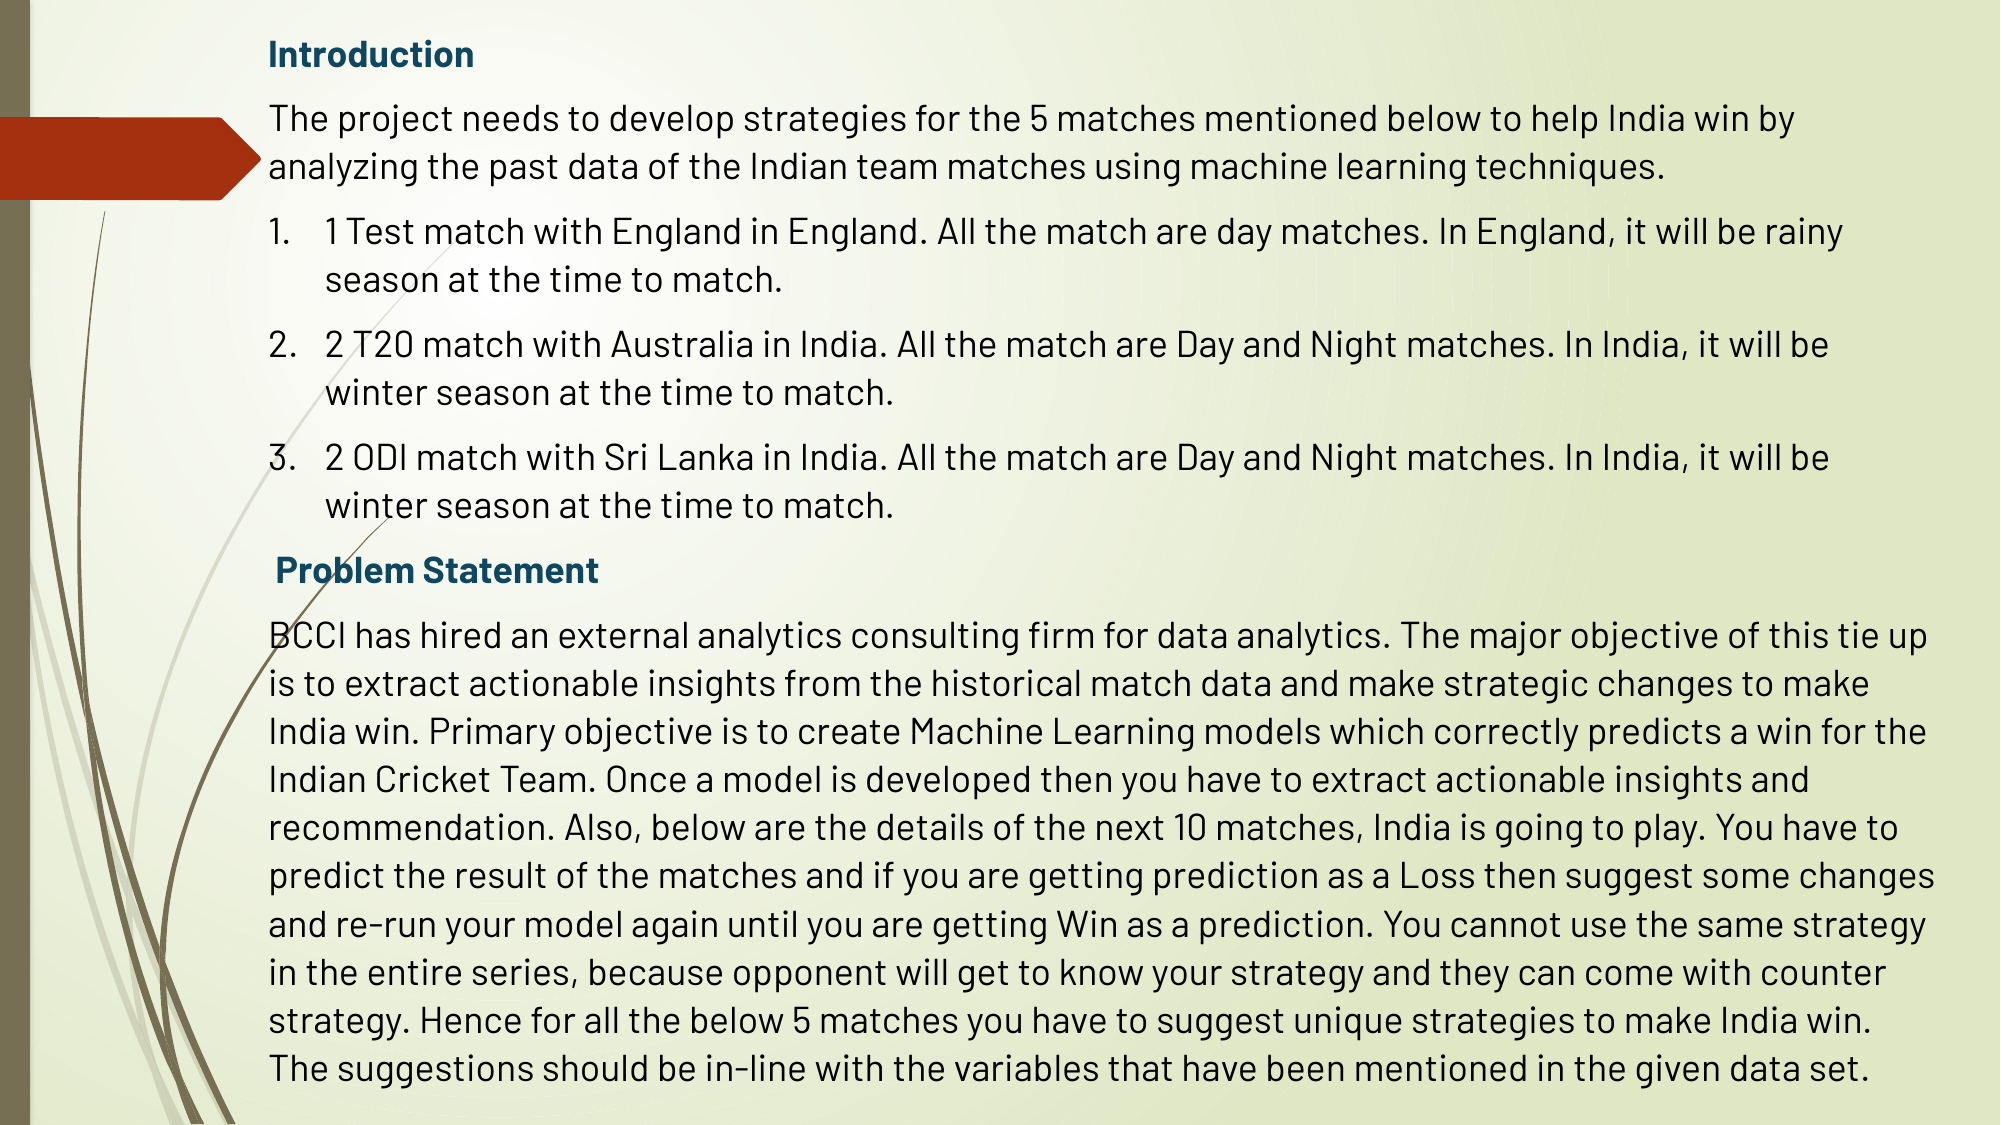

Introduction
The project needs to develop strategies for the 5 matches mentioned below to help India win by analyzing the past data of the Indian team matches using machine learning techniques.
1 Test match with England in England. All the match are day matches. In England, it will be rainy season at the time to match.
2 T20 match with Australia in India. All the match are Day and Night matches. In India, it will be winter season at the time to match.
2 ODI match with Sri Lanka in India. All the match are Day and Night matches. In India, it will be winter season at the time to match.
 Problem Statement
BCCI has hired an external analytics consulting firm for data analytics. The major objective of this tie up is to extract actionable insights from the historical match data and make strategic changes to make India win. Primary objective is to create Machine Learning models which correctly predicts a win for the Indian Cricket Team. Once a model is developed then you have to extract actionable insights and recommendation. Also, below are the details of the next 10 matches, India is going to play. You have to predict the result of the matches and if you are getting prediction as a Loss then suggest some changes and re-run your model again until you are getting Win as a prediction. You cannot use the same strategy in the entire series, because opponent will get to know your strategy and they can come with counter strategy. Hence for all the below 5 matches you have to suggest unique strategies to make India win. The suggestions should be in-line with the variables that have been mentioned in the given data set.